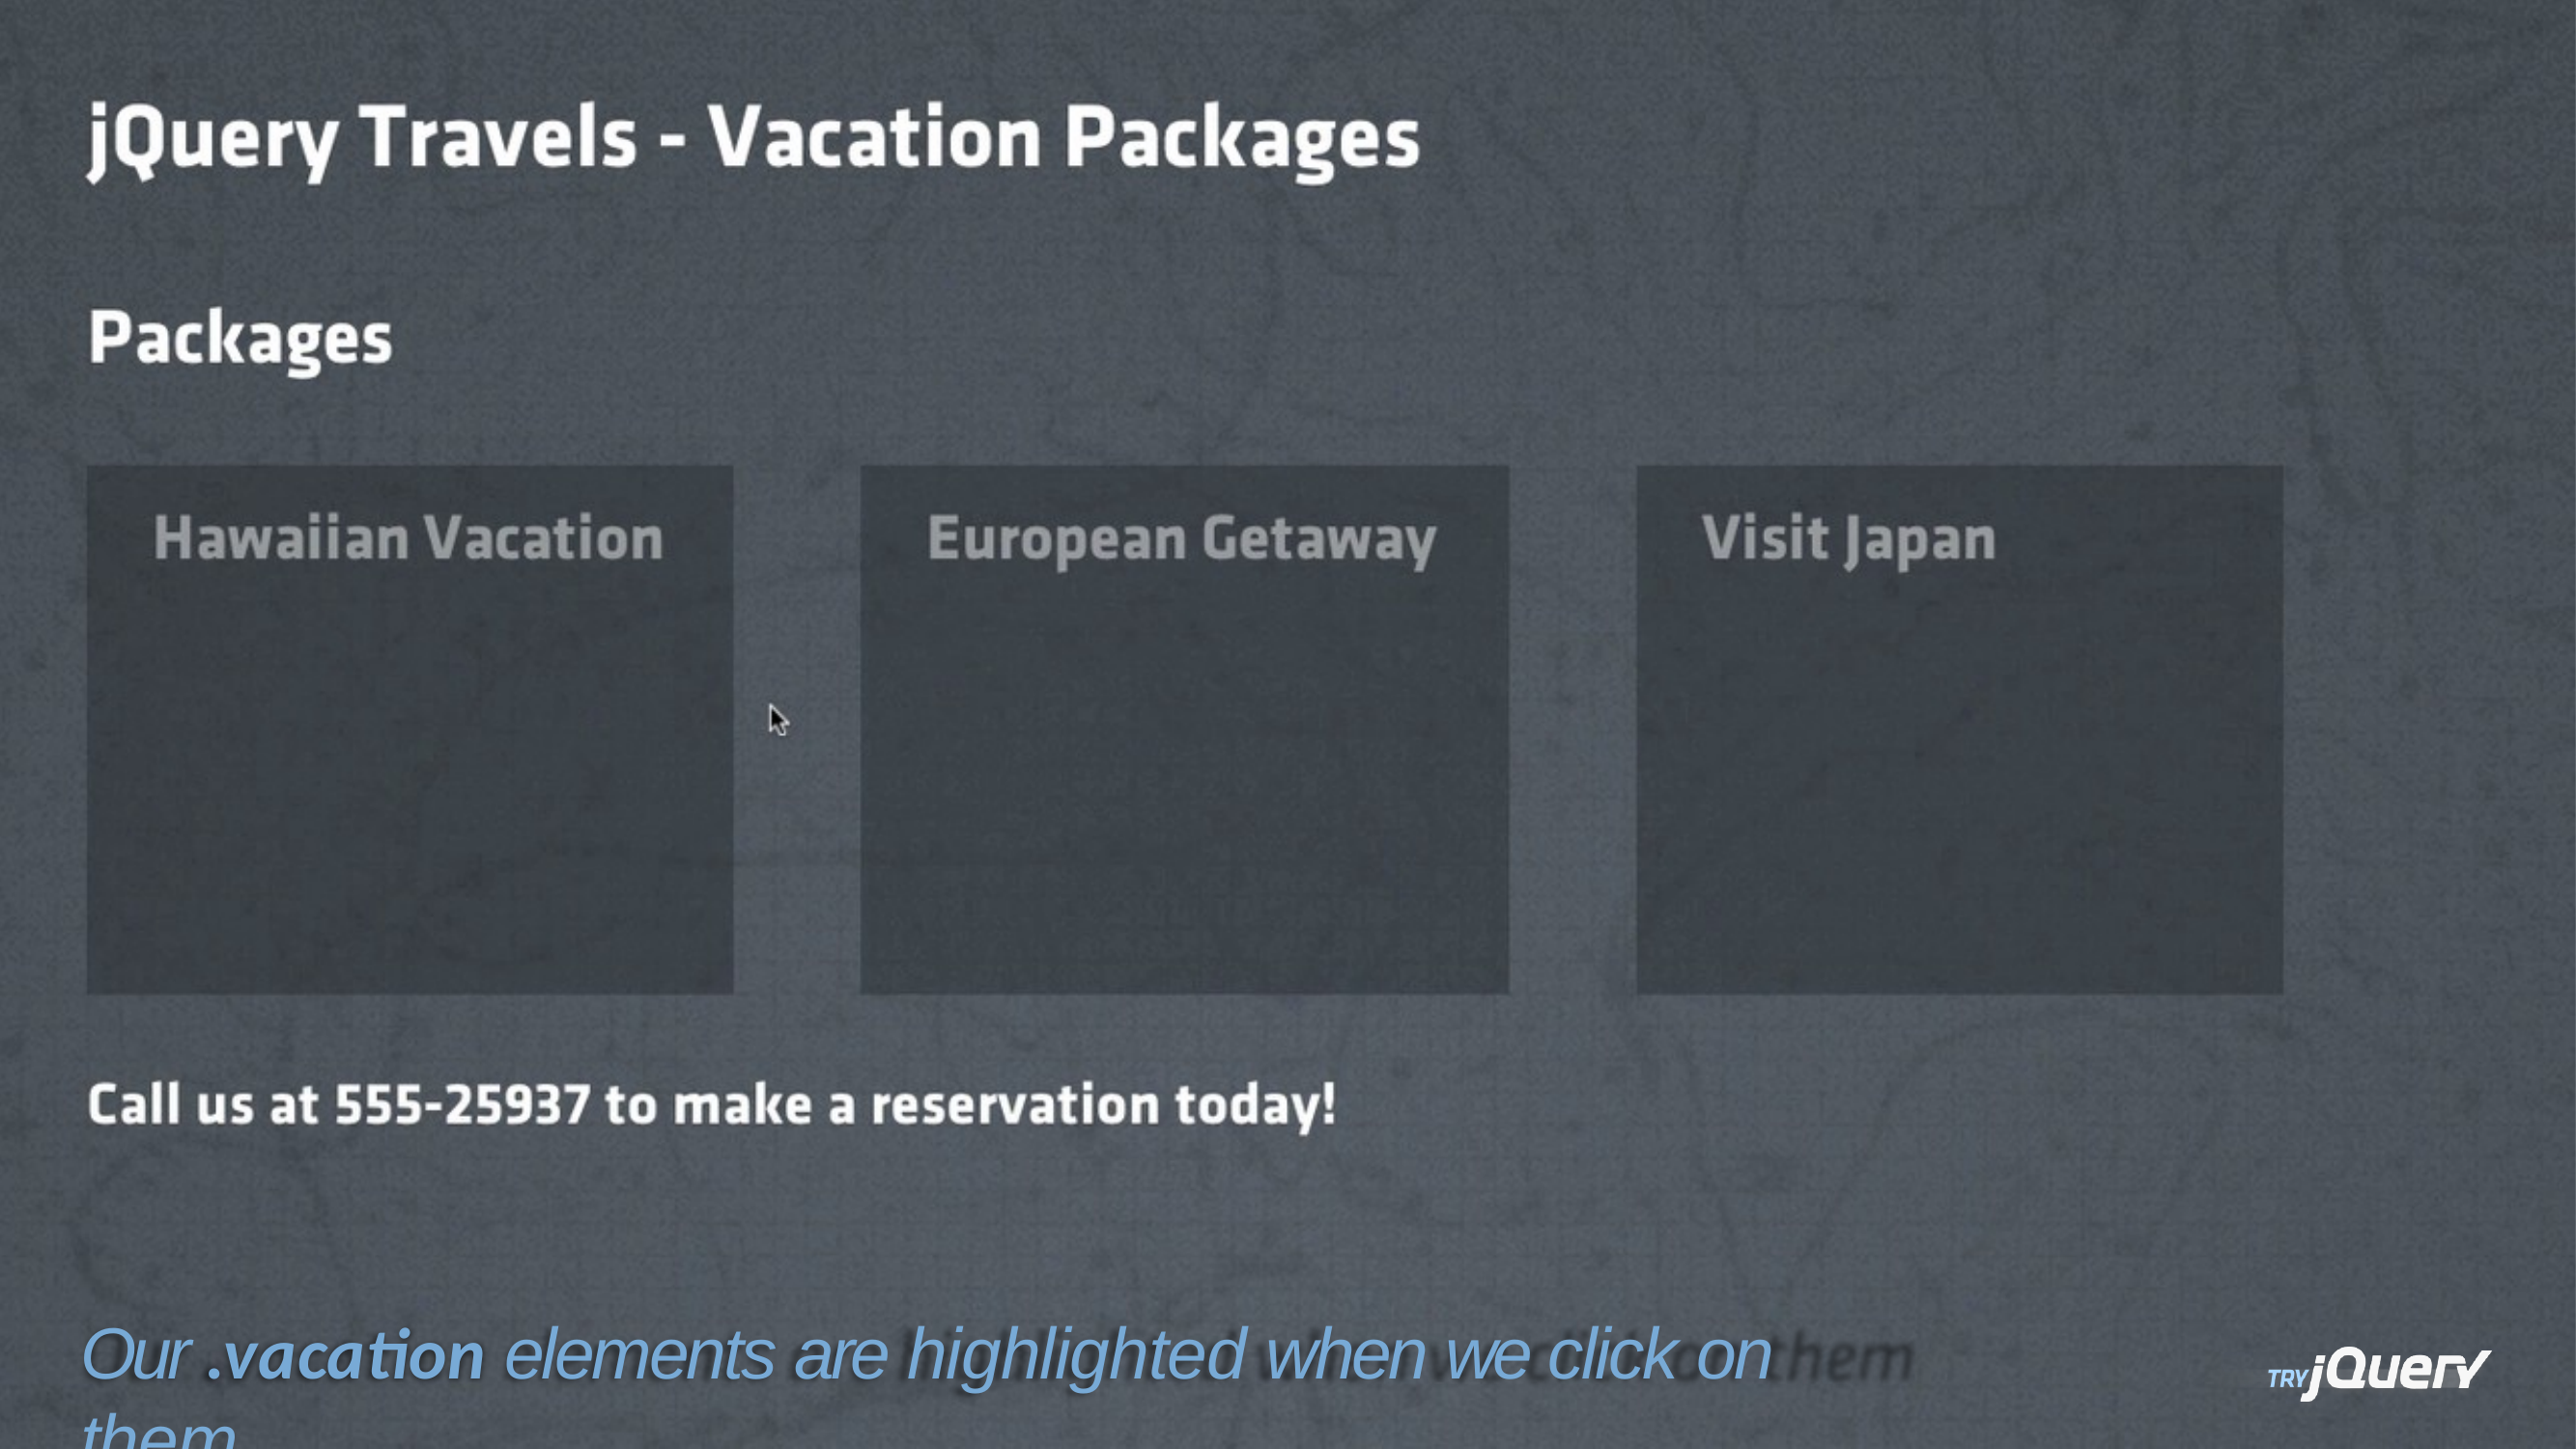

Our .vacation elements are highlighted when we click on them